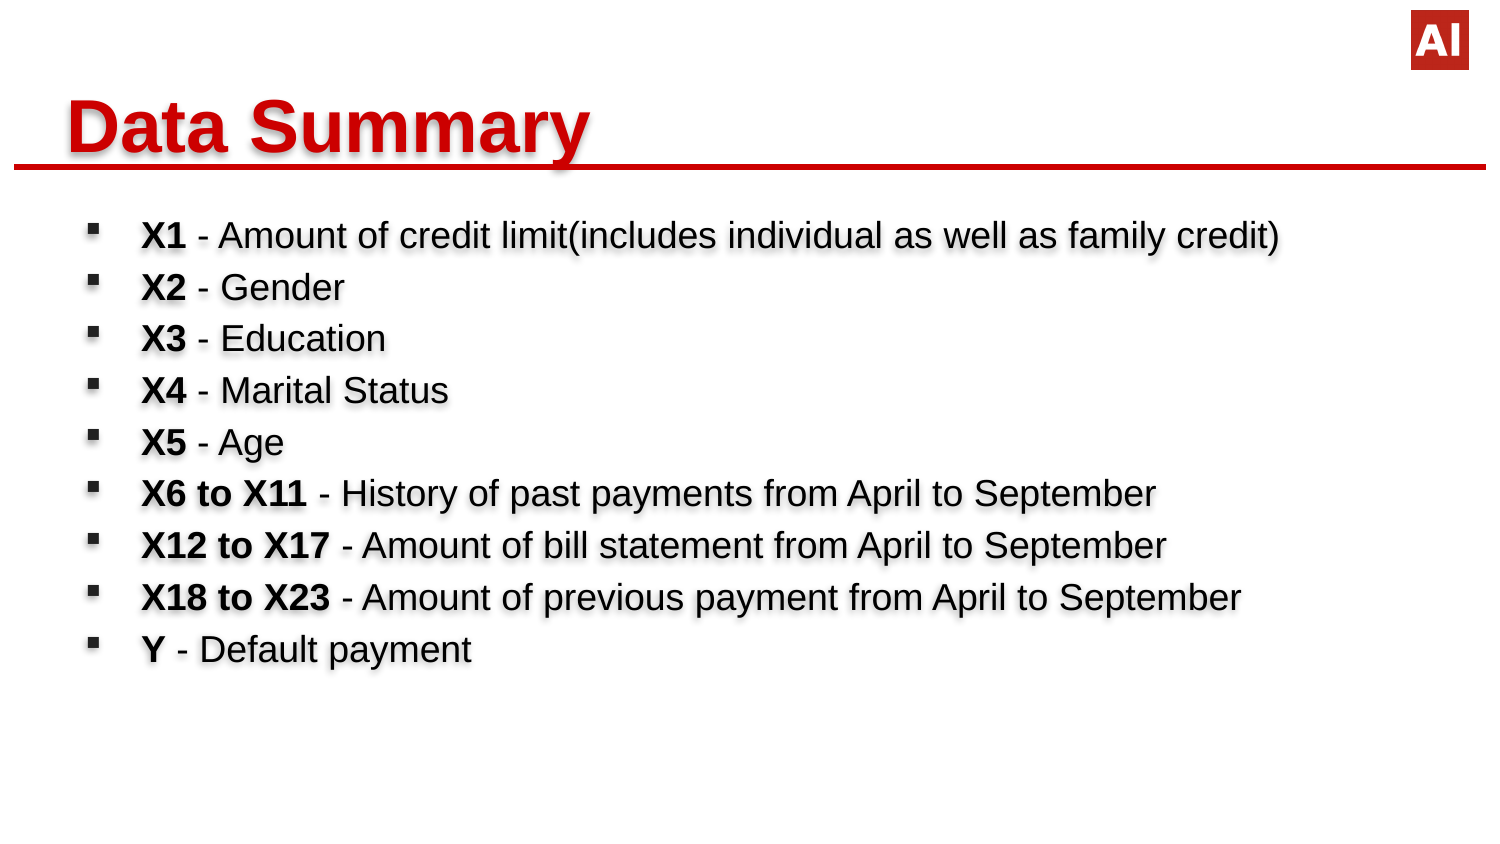

# Data Summary
X1 - Amount of credit limit(includes individual as well as family credit)
X2 - Gender
X3 - Education
X4 - Marital Status
X5 - Age
X6 to X11 - History of past payments from April to September
X12 to X17 - Amount of bill statement from April to September
X18 to X23 - Amount of previous payment from April to September
Y - Default payment